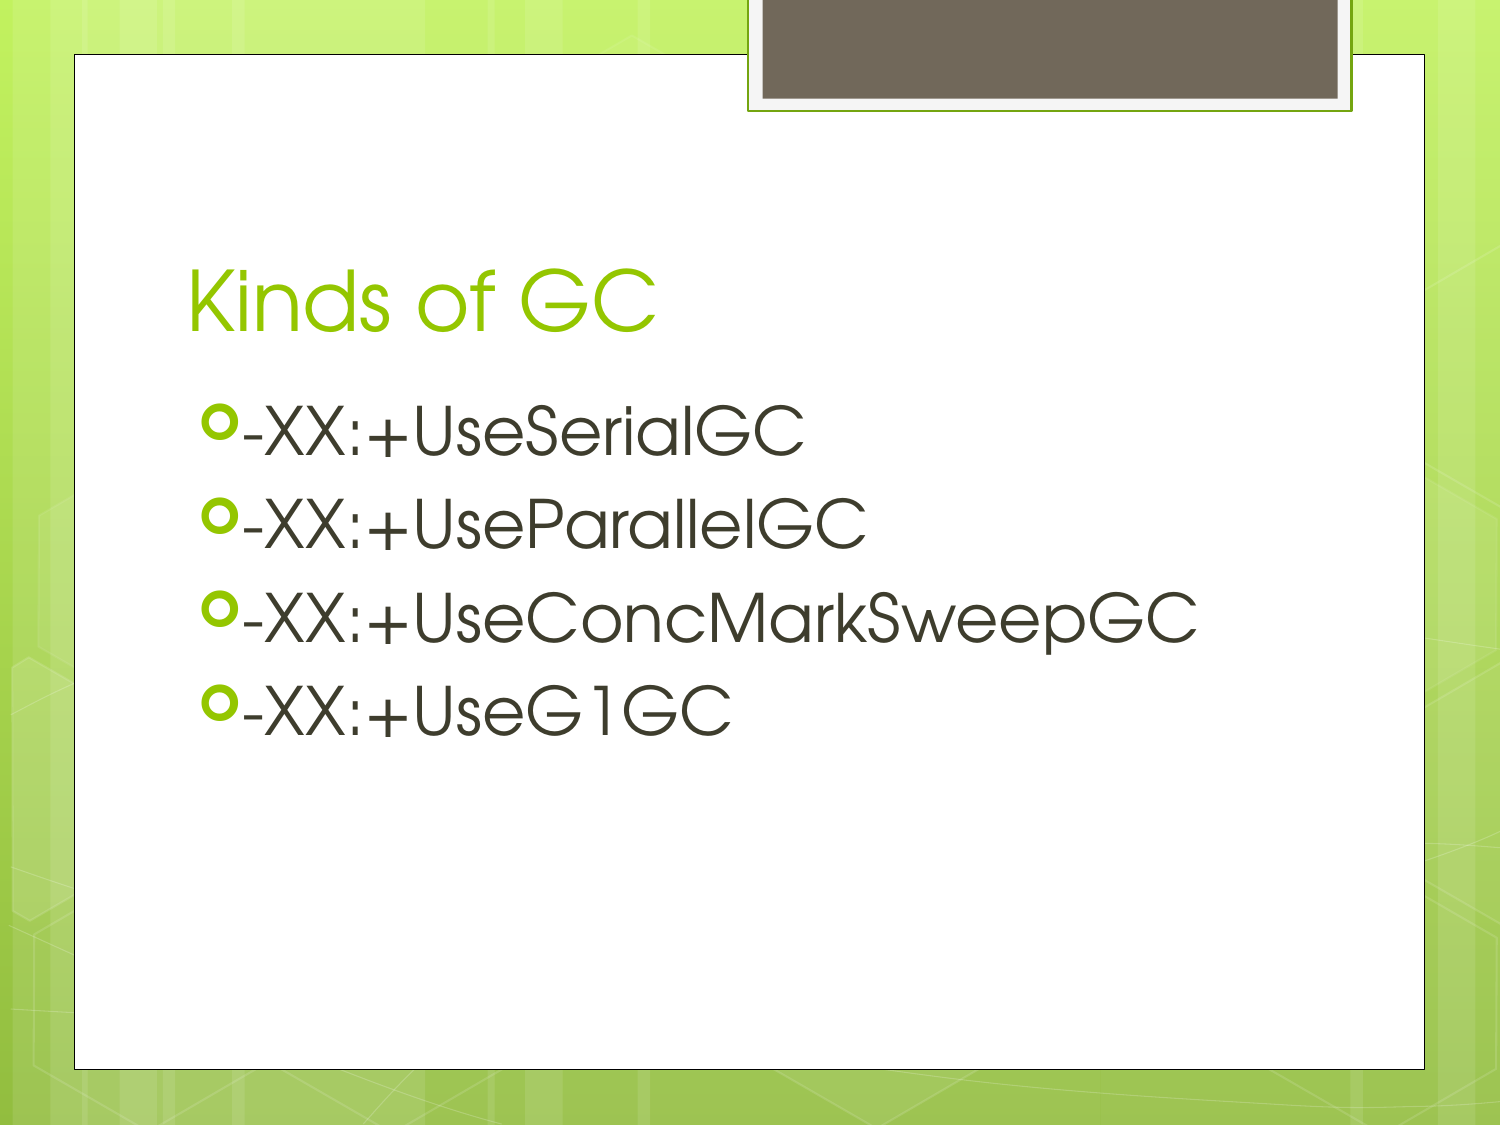

# Kinds of GC
-XX:+UseSerialGC
-XX:+UseParallelGC
-XX:+UseConcMarkSweepGC
-XX:+UseG1GC